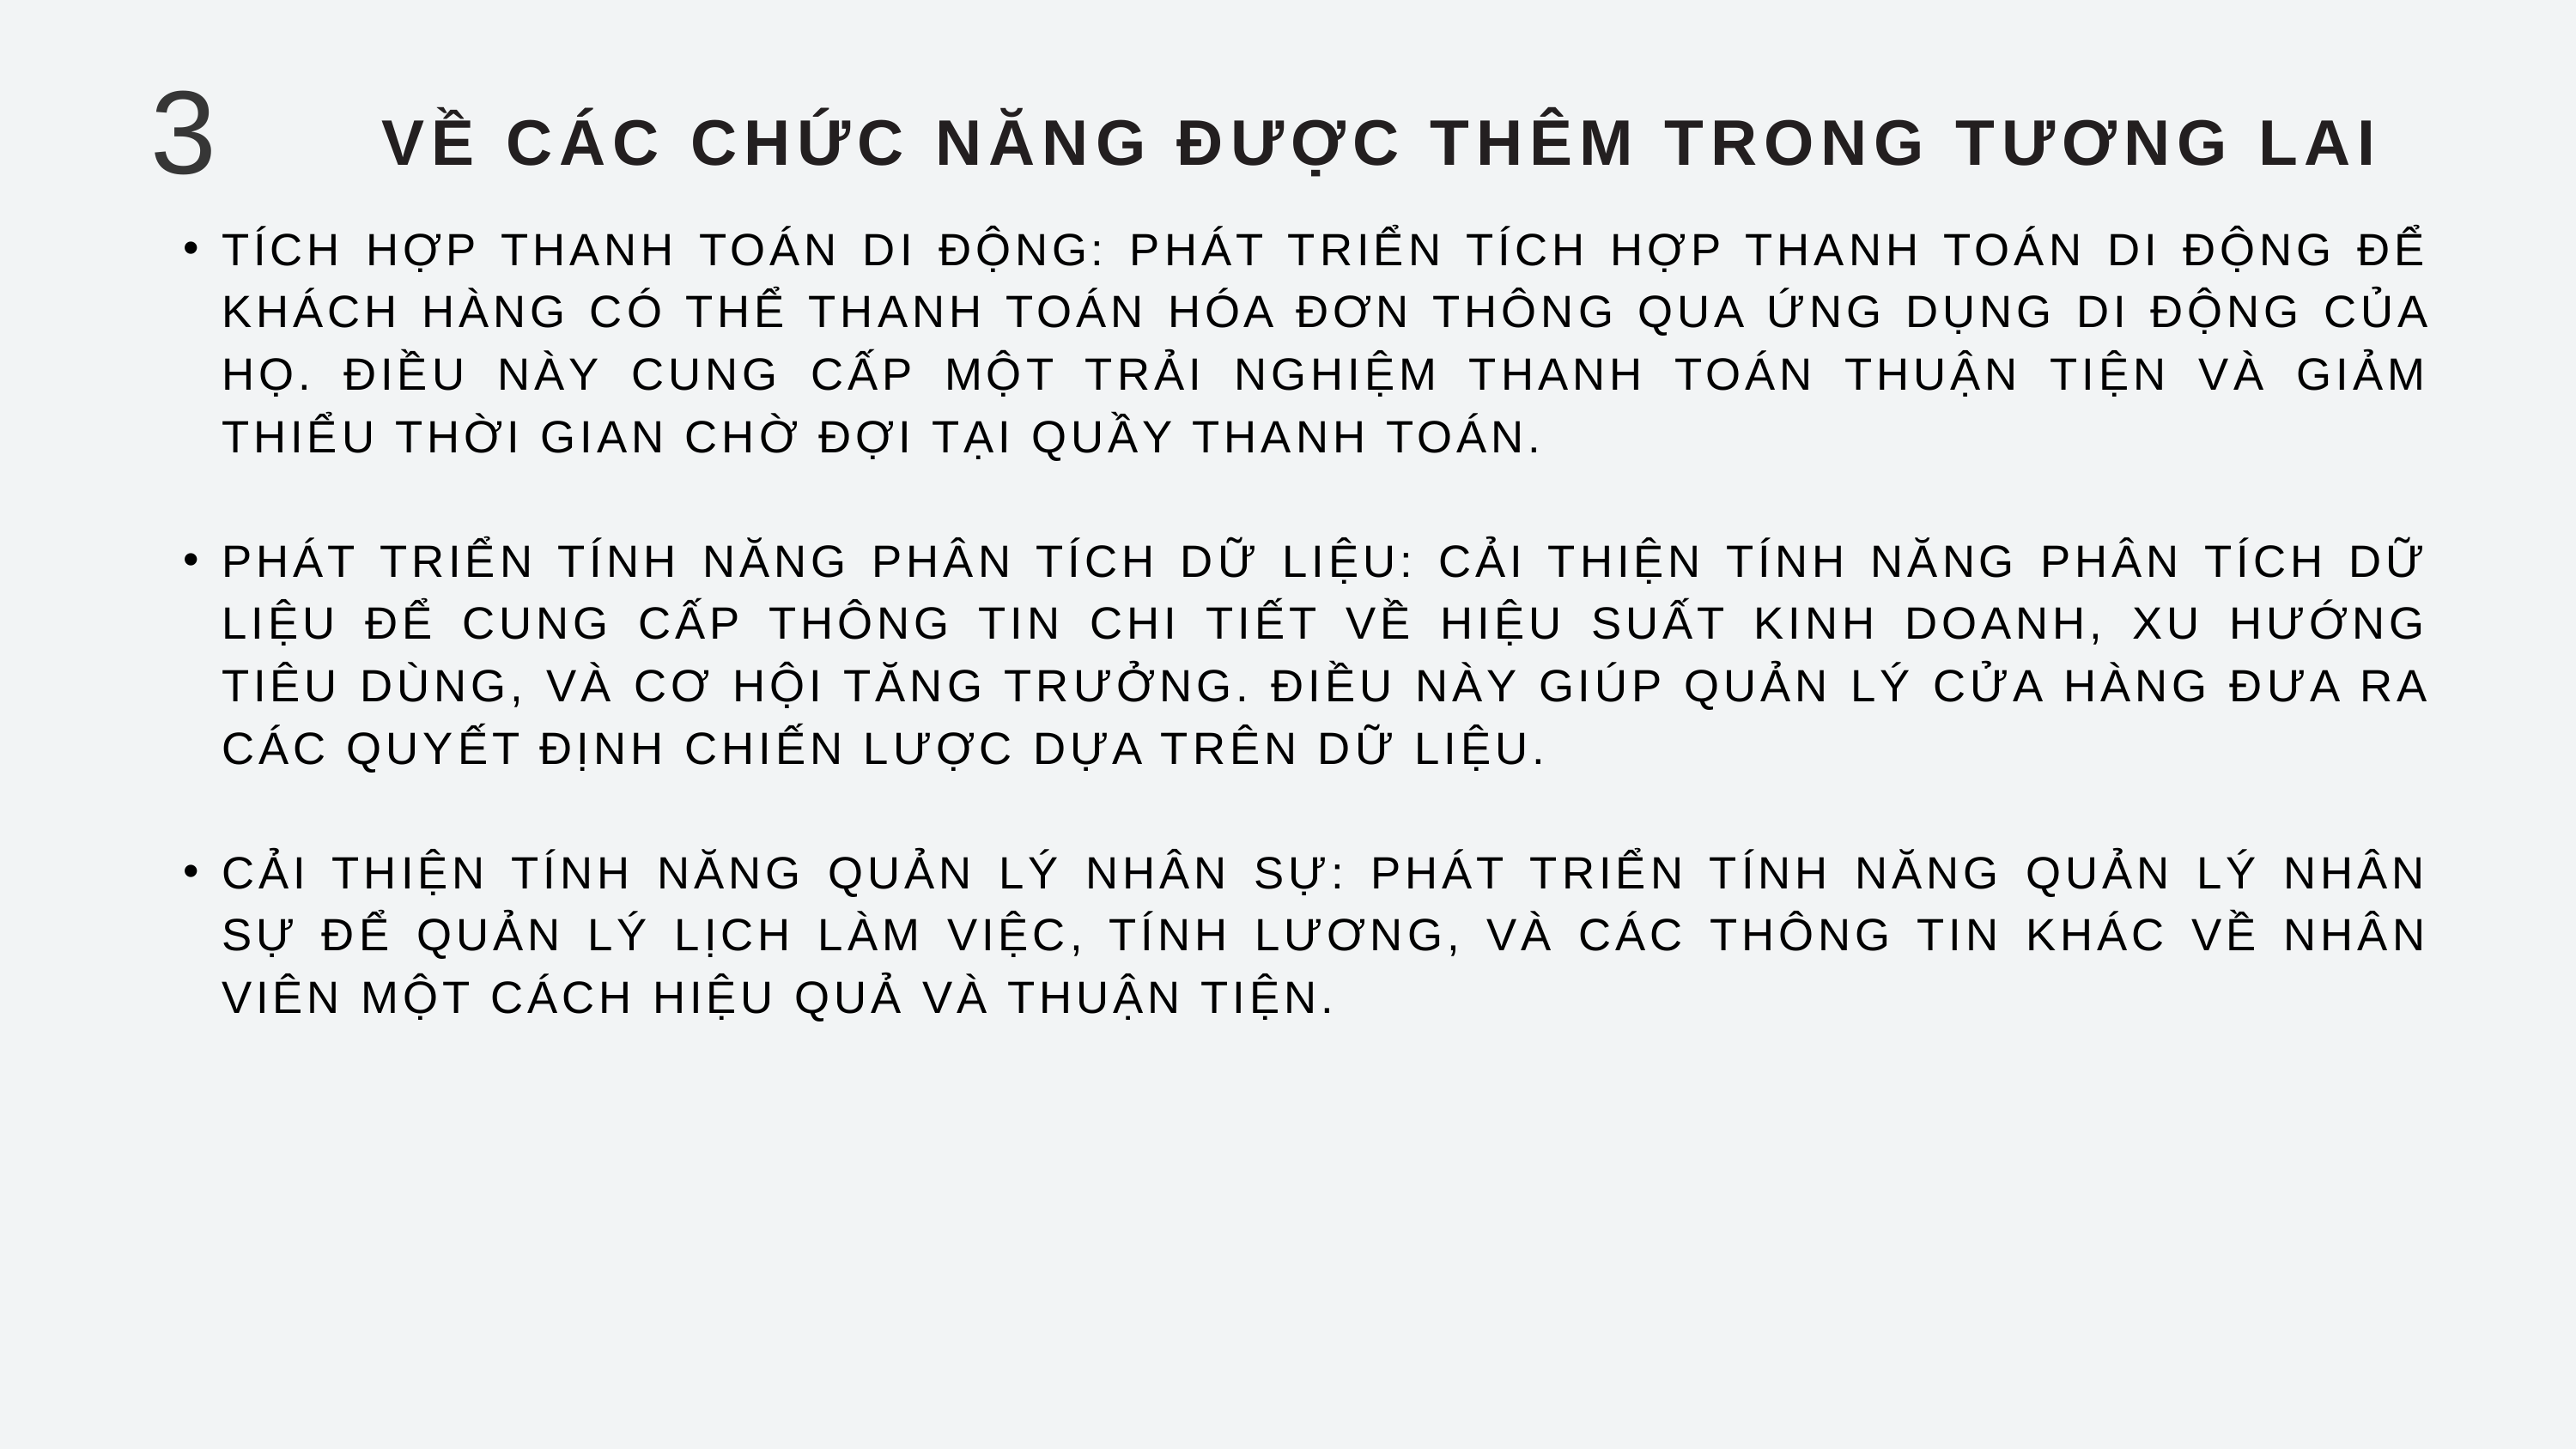

3
VỀ CÁC CHỨC NĂNG ĐƯỢC THÊM TRONG TƯƠNG LAI
TÍCH HỢP THANH TOÁN DI ĐỘNG: PHÁT TRIỂN TÍCH HỢP THANH TOÁN DI ĐỘNG ĐỂ KHÁCH HÀNG CÓ THỂ THANH TOÁN HÓA ĐƠN THÔNG QUA ỨNG DỤNG DI ĐỘNG CỦA HỌ. ĐIỀU NÀY CUNG CẤP MỘT TRẢI NGHIỆM THANH TOÁN THUẬN TIỆN VÀ GIẢM THIỂU THỜI GIAN CHỜ ĐỢI TẠI QUẦY THANH TOÁN.

PHÁT TRIỂN TÍNH NĂNG PHÂN TÍCH DỮ LIỆU: CẢI THIỆN TÍNH NĂNG PHÂN TÍCH DỮ LIỆU ĐỂ CUNG CẤP THÔNG TIN CHI TIẾT VỀ HIỆU SUẤT KINH DOANH, XU HƯỚNG TIÊU DÙNG, VÀ CƠ HỘI TĂNG TRƯỞNG. ĐIỀU NÀY GIÚP QUẢN LÝ CỬA HÀNG ĐƯA RA CÁC QUYẾT ĐỊNH CHIẾN LƯỢC DỰA TRÊN DỮ LIỆU.

CẢI THIỆN TÍNH NĂNG QUẢN LÝ NHÂN SỰ: PHÁT TRIỂN TÍNH NĂNG QUẢN LÝ NHÂN SỰ ĐỂ QUẢN LÝ LỊCH LÀM VIỆC, TÍNH LƯƠNG, VÀ CÁC THÔNG TIN KHÁC VỀ NHÂN VIÊN MỘT CÁCH HIỆU QUẢ VÀ THUẬN TIỆN.